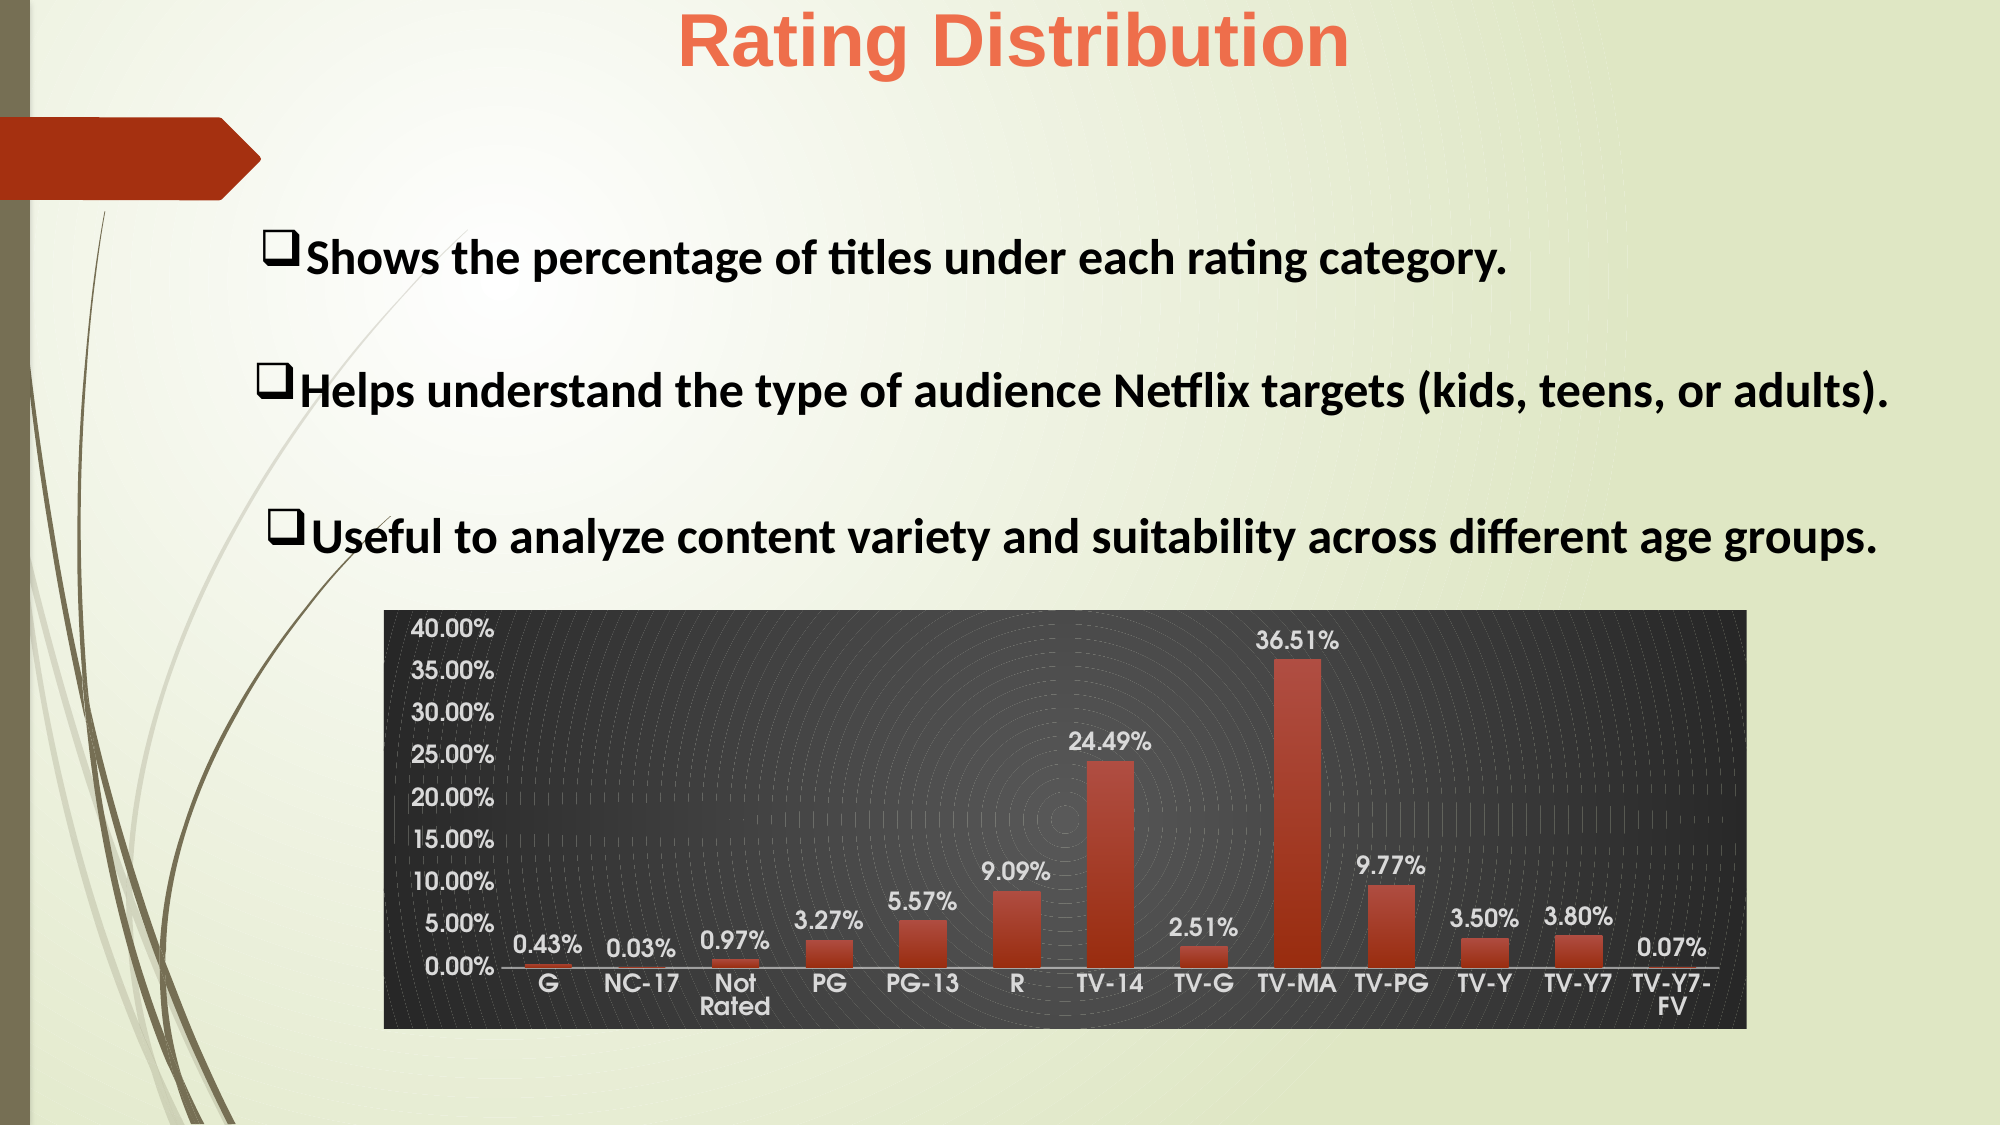

Rating Distribution
Shows the percentage of titles under each rating category.
Helps understand the type of audience Netflix targets (kids, teens, or adults).
Useful to analyze content variety and suitability across different age groups.

### Chart

| Category | Total |
|---|---|
| G | 0.0043270325666135276 |
| NC-17 | 0.00034160783420633114 |
| Not Rated | 0.00967888863584605 |
| PG | 0.032680482805739014 |
| PG-13 | 0.055682076975631975 |
| R | 0.09086768389888408 |
| TV-14 | 0.24493281712593942 |
| TV-G | 0.02505124117513095 |
| TV-MA | 0.3650649054884992 |
| TV-PG | 0.0976998405830107 |
| TV-Y | 0.03495786836711455 |
| TV-Y7 | 0.03803233887497153 |
| TV-Y7-FV | 0.0006832156684126623 |